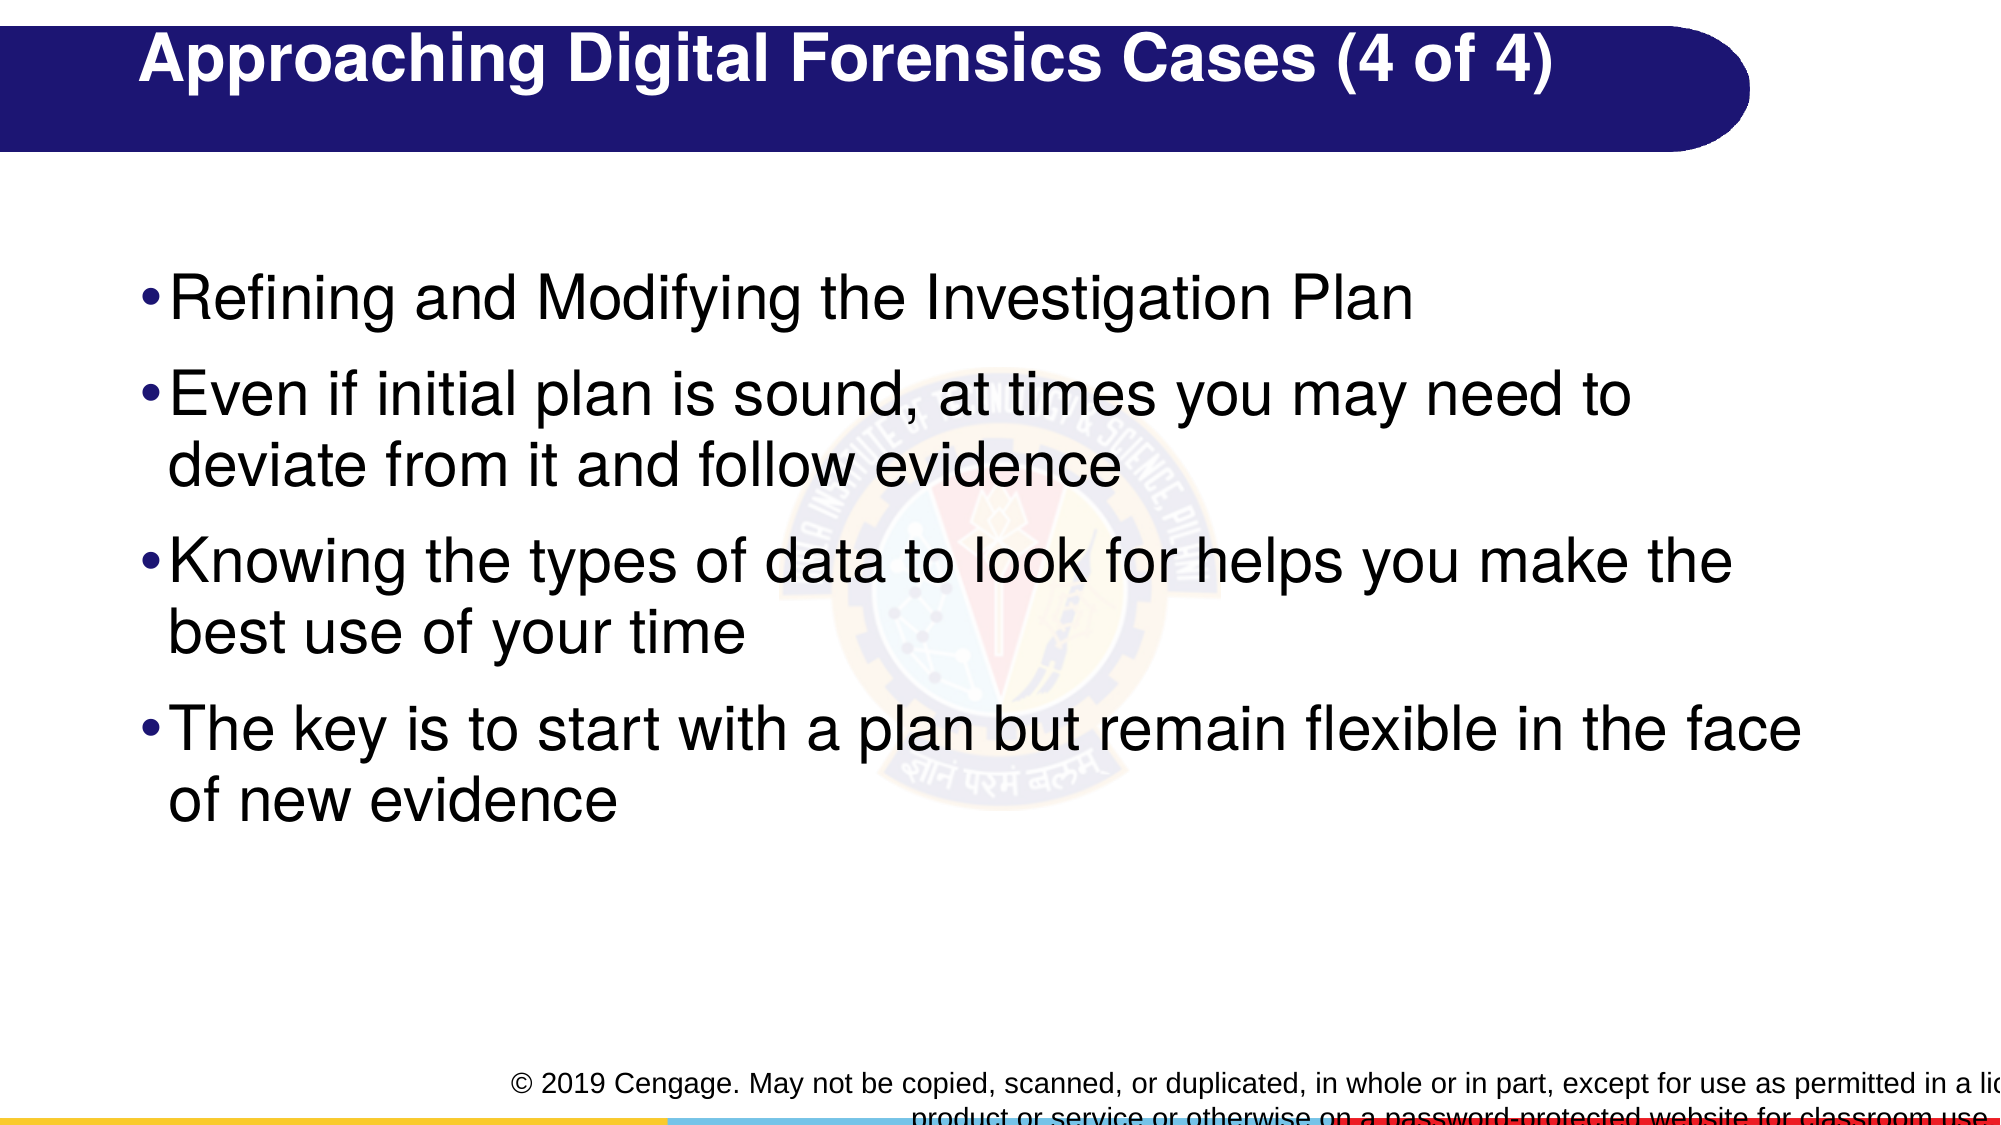

# Approaching Digital Forensics Cases (4 of 4)

Refining and Modifying the Investigation Plan
Even if initial plan is sound, at times you may need to deviate from it and follow evidence
Knowing the types of data to look for helps you make the best use of your time
The key is to start with a plan but remain flexible in the face of new evidence
© 2019 Cengage. May not be copied, scanned, or duplicated, in whole or in part, except for use as permitted in a license distributed with a certain product or service or otherwise on a password-protected website for classroom use.